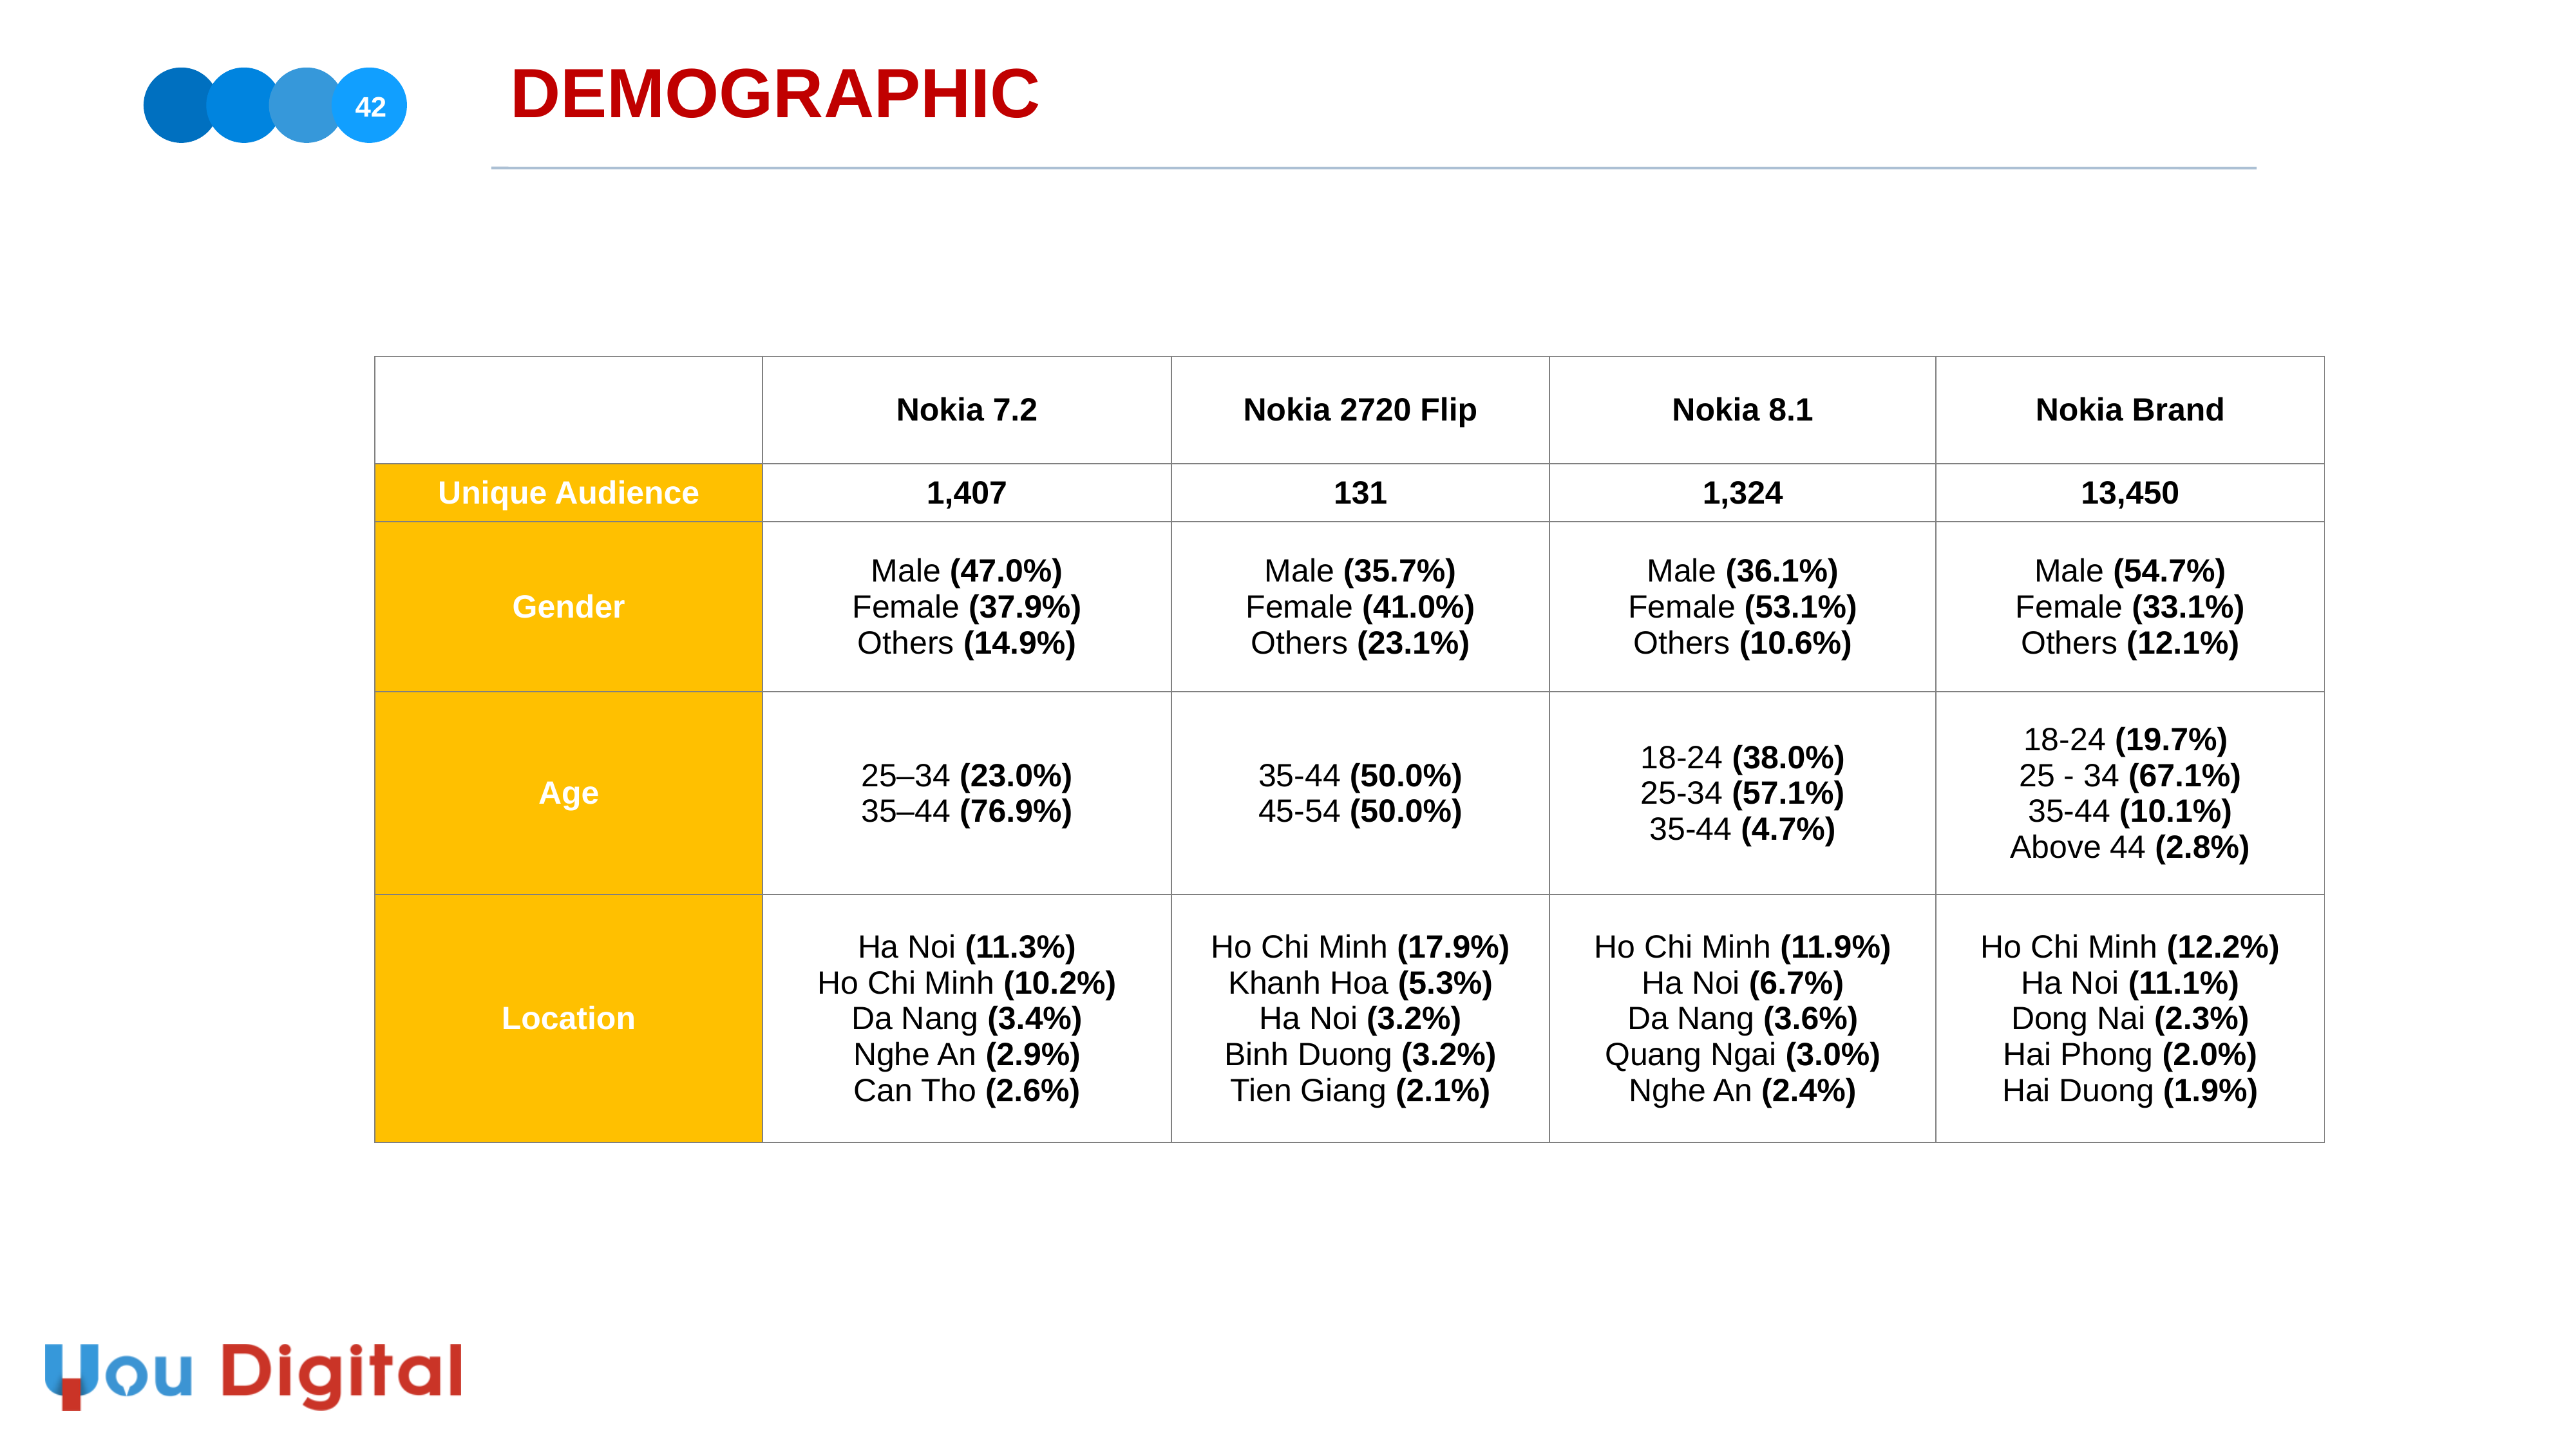

# DEMOGRAPHIC
42
|  | Nokia 7.2 | Nokia 2720 Flip | Nokia 8.1 | Nokia Brand |
| --- | --- | --- | --- | --- |
| Unique Audience | 1,407 | 131 | 1,324 | 13,450 |
| Gender | Male (47.0%) Female (37.9%) Others (14.9%) | Male (35.7%) Female (41.0%) Others (23.1%) | Male (36.1%) Female (53.1%) Others (10.6%) | Male (54.7%) Female (33.1%) Others (12.1%) |
| Age | 25–34 (23.0%) 35–44 (76.9%) | 35-44 (50.0%) 45-54 (50.0%) | 18-24 (38.0%) 25-34 (57.1%) 35-44 (4.7%) | 18-24 (19.7%) 25 - 34 (67.1%) 35-44 (10.1%) Above 44 (2.8%) |
| Location | Ha Noi (11.3%) Ho Chi Minh (10.2%) Da Nang (3.4%) Nghe An (2.9%) Can Tho (2.6%) | Ho Chi Minh (17.9%) Khanh Hoa (5.3%) Ha Noi (3.2%) Binh Duong (3.2%) Tien Giang (2.1%) | Ho Chi Minh (11.9%) Ha Noi (6.7%) Da Nang (3.6%) Quang Ngai (3.0%) Nghe An (2.4%) | Ho Chi Minh (12.2%) Ha Noi (11.1%) Dong Nai (2.3%) Hai Phong (2.0%) Hai Duong (1.9%) |